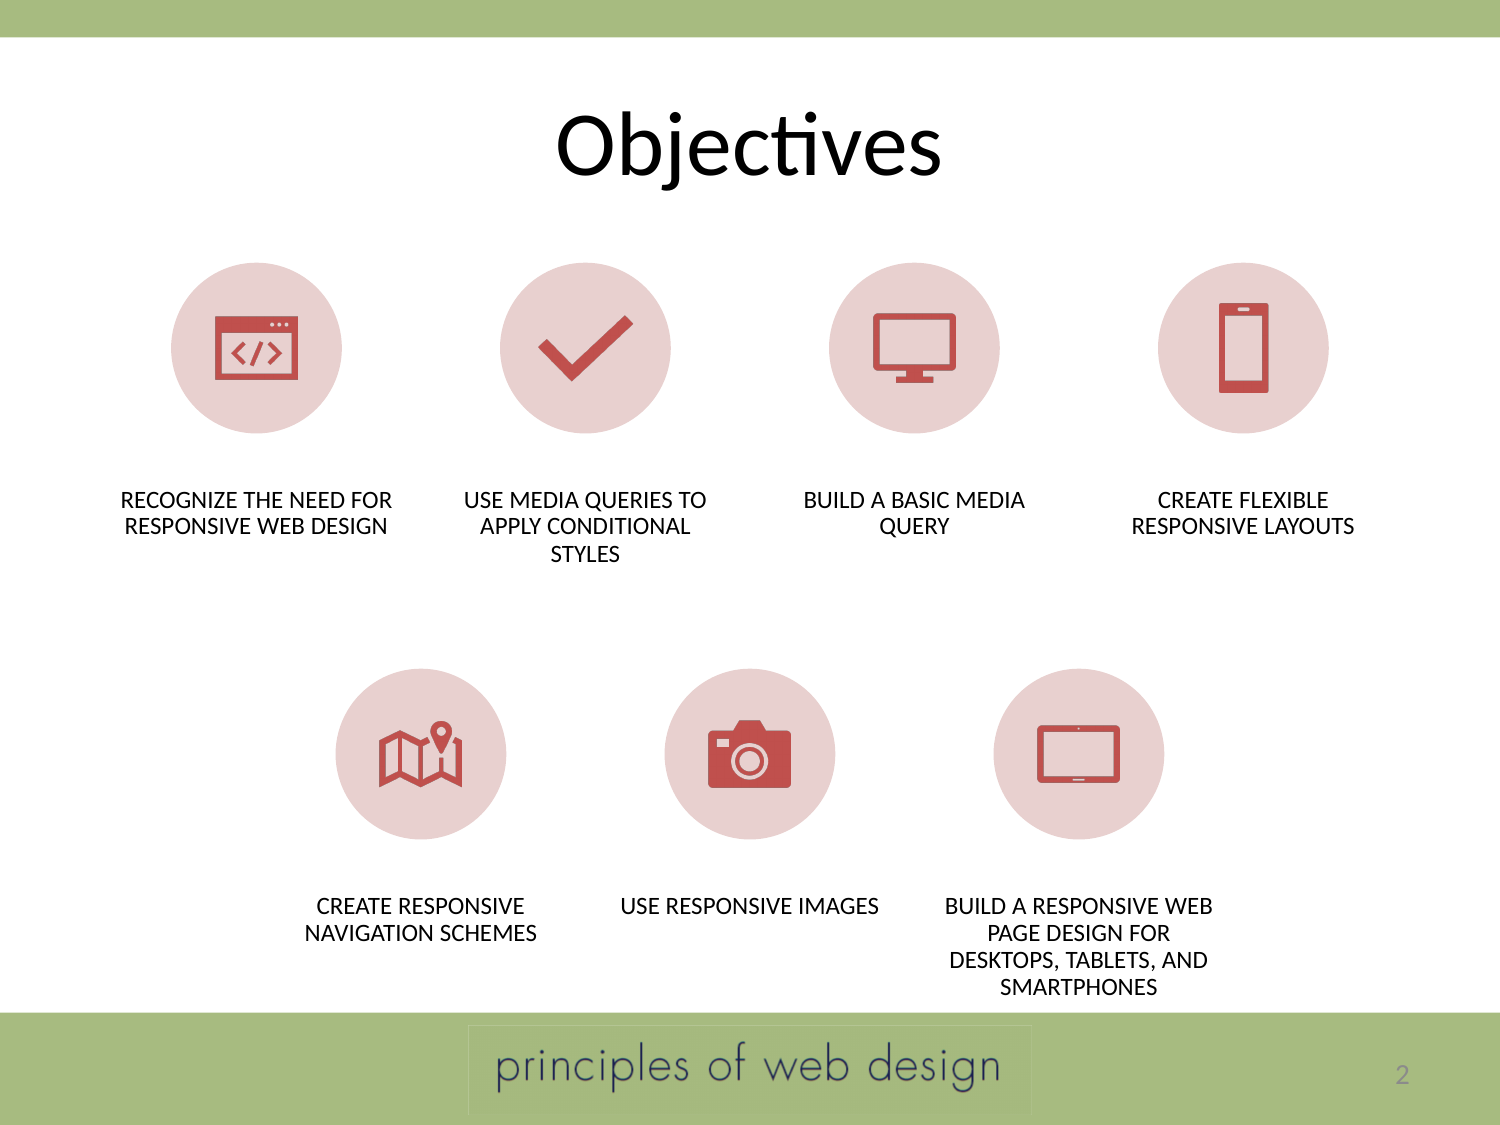

# Objectives
Recognize the need for responsive web design
Use media queries to apply conditional styles
Build a basic media query
Create flexible responsive layouts
Create responsive navigation schemes
Use responsive images
Build a responsive web page design for desktops, tablets, and smartphones
2